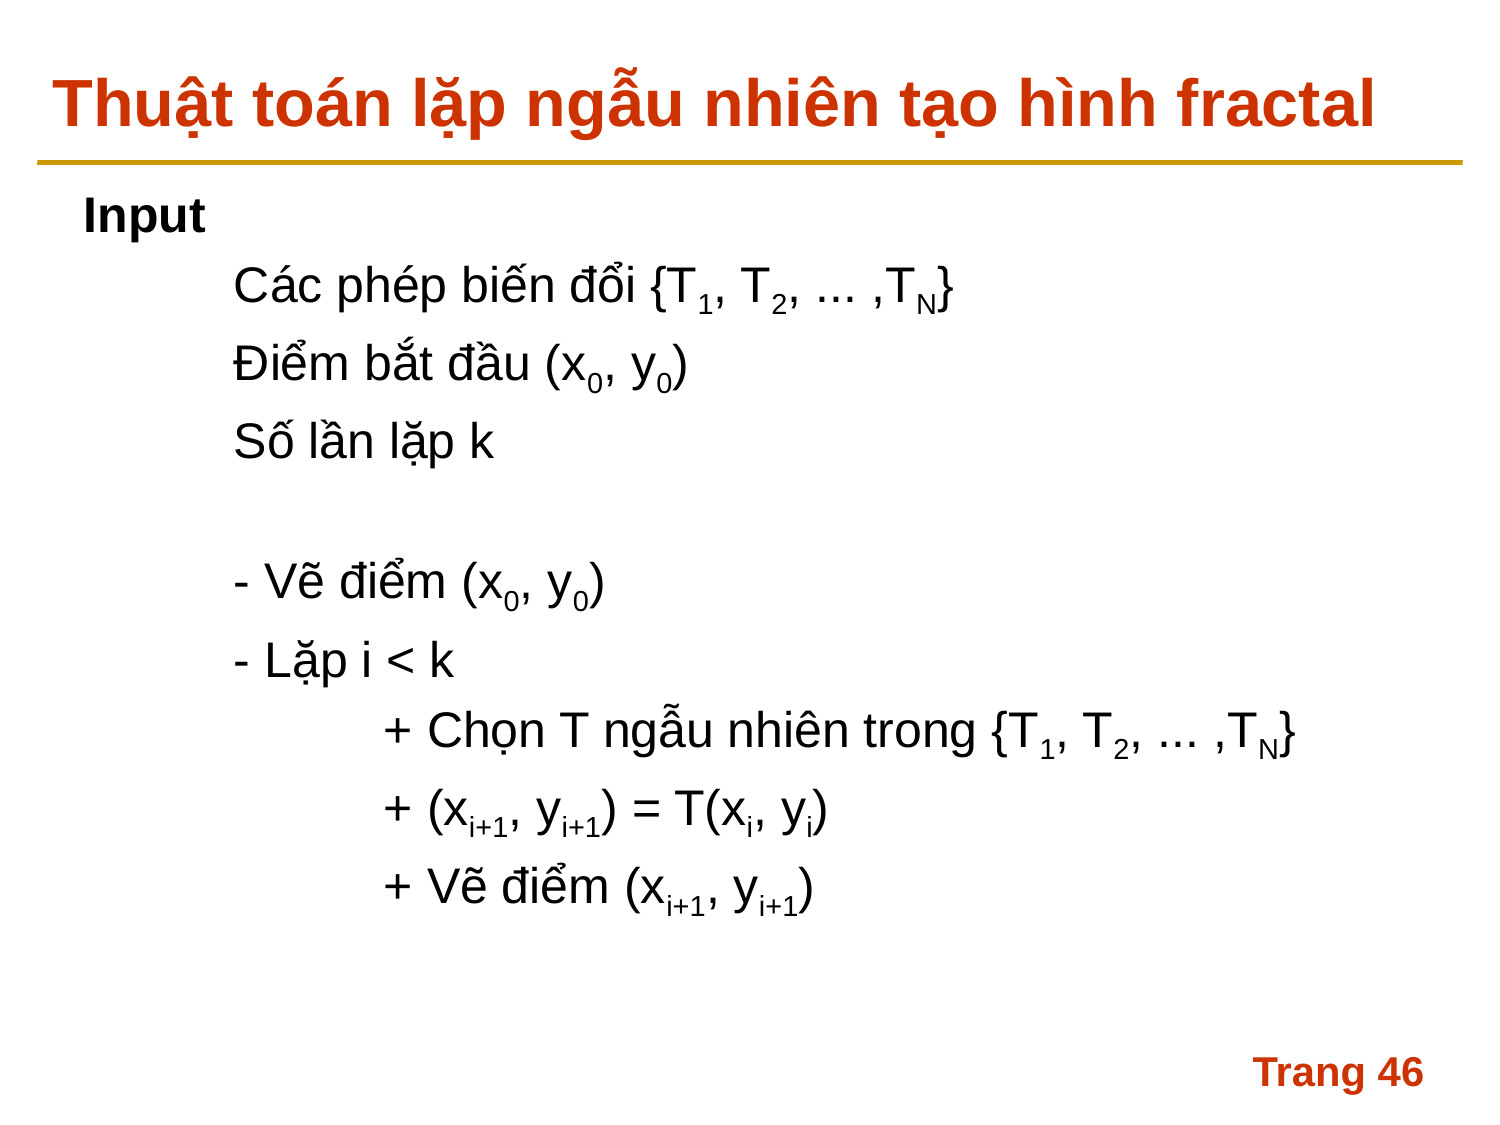

# Thuật toán lặp ngẫu nhiên tạo hình fractal
Input
	Các phép biến đổi {T1, T2, ... ,TN}
	Điểm bắt đầu (x0, y0)
	Số lần lặp k

 	- Vẽ điểm (x0, y0)
	- Lặp i < k
		+ Chọn T ngẫu nhiên trong {T1, T2, ... ,TN}
		+ (xi+1, yi+1) = T(xi, yi)
		+ Vẽ điểm (xi+1, yi+1)
Trang 46